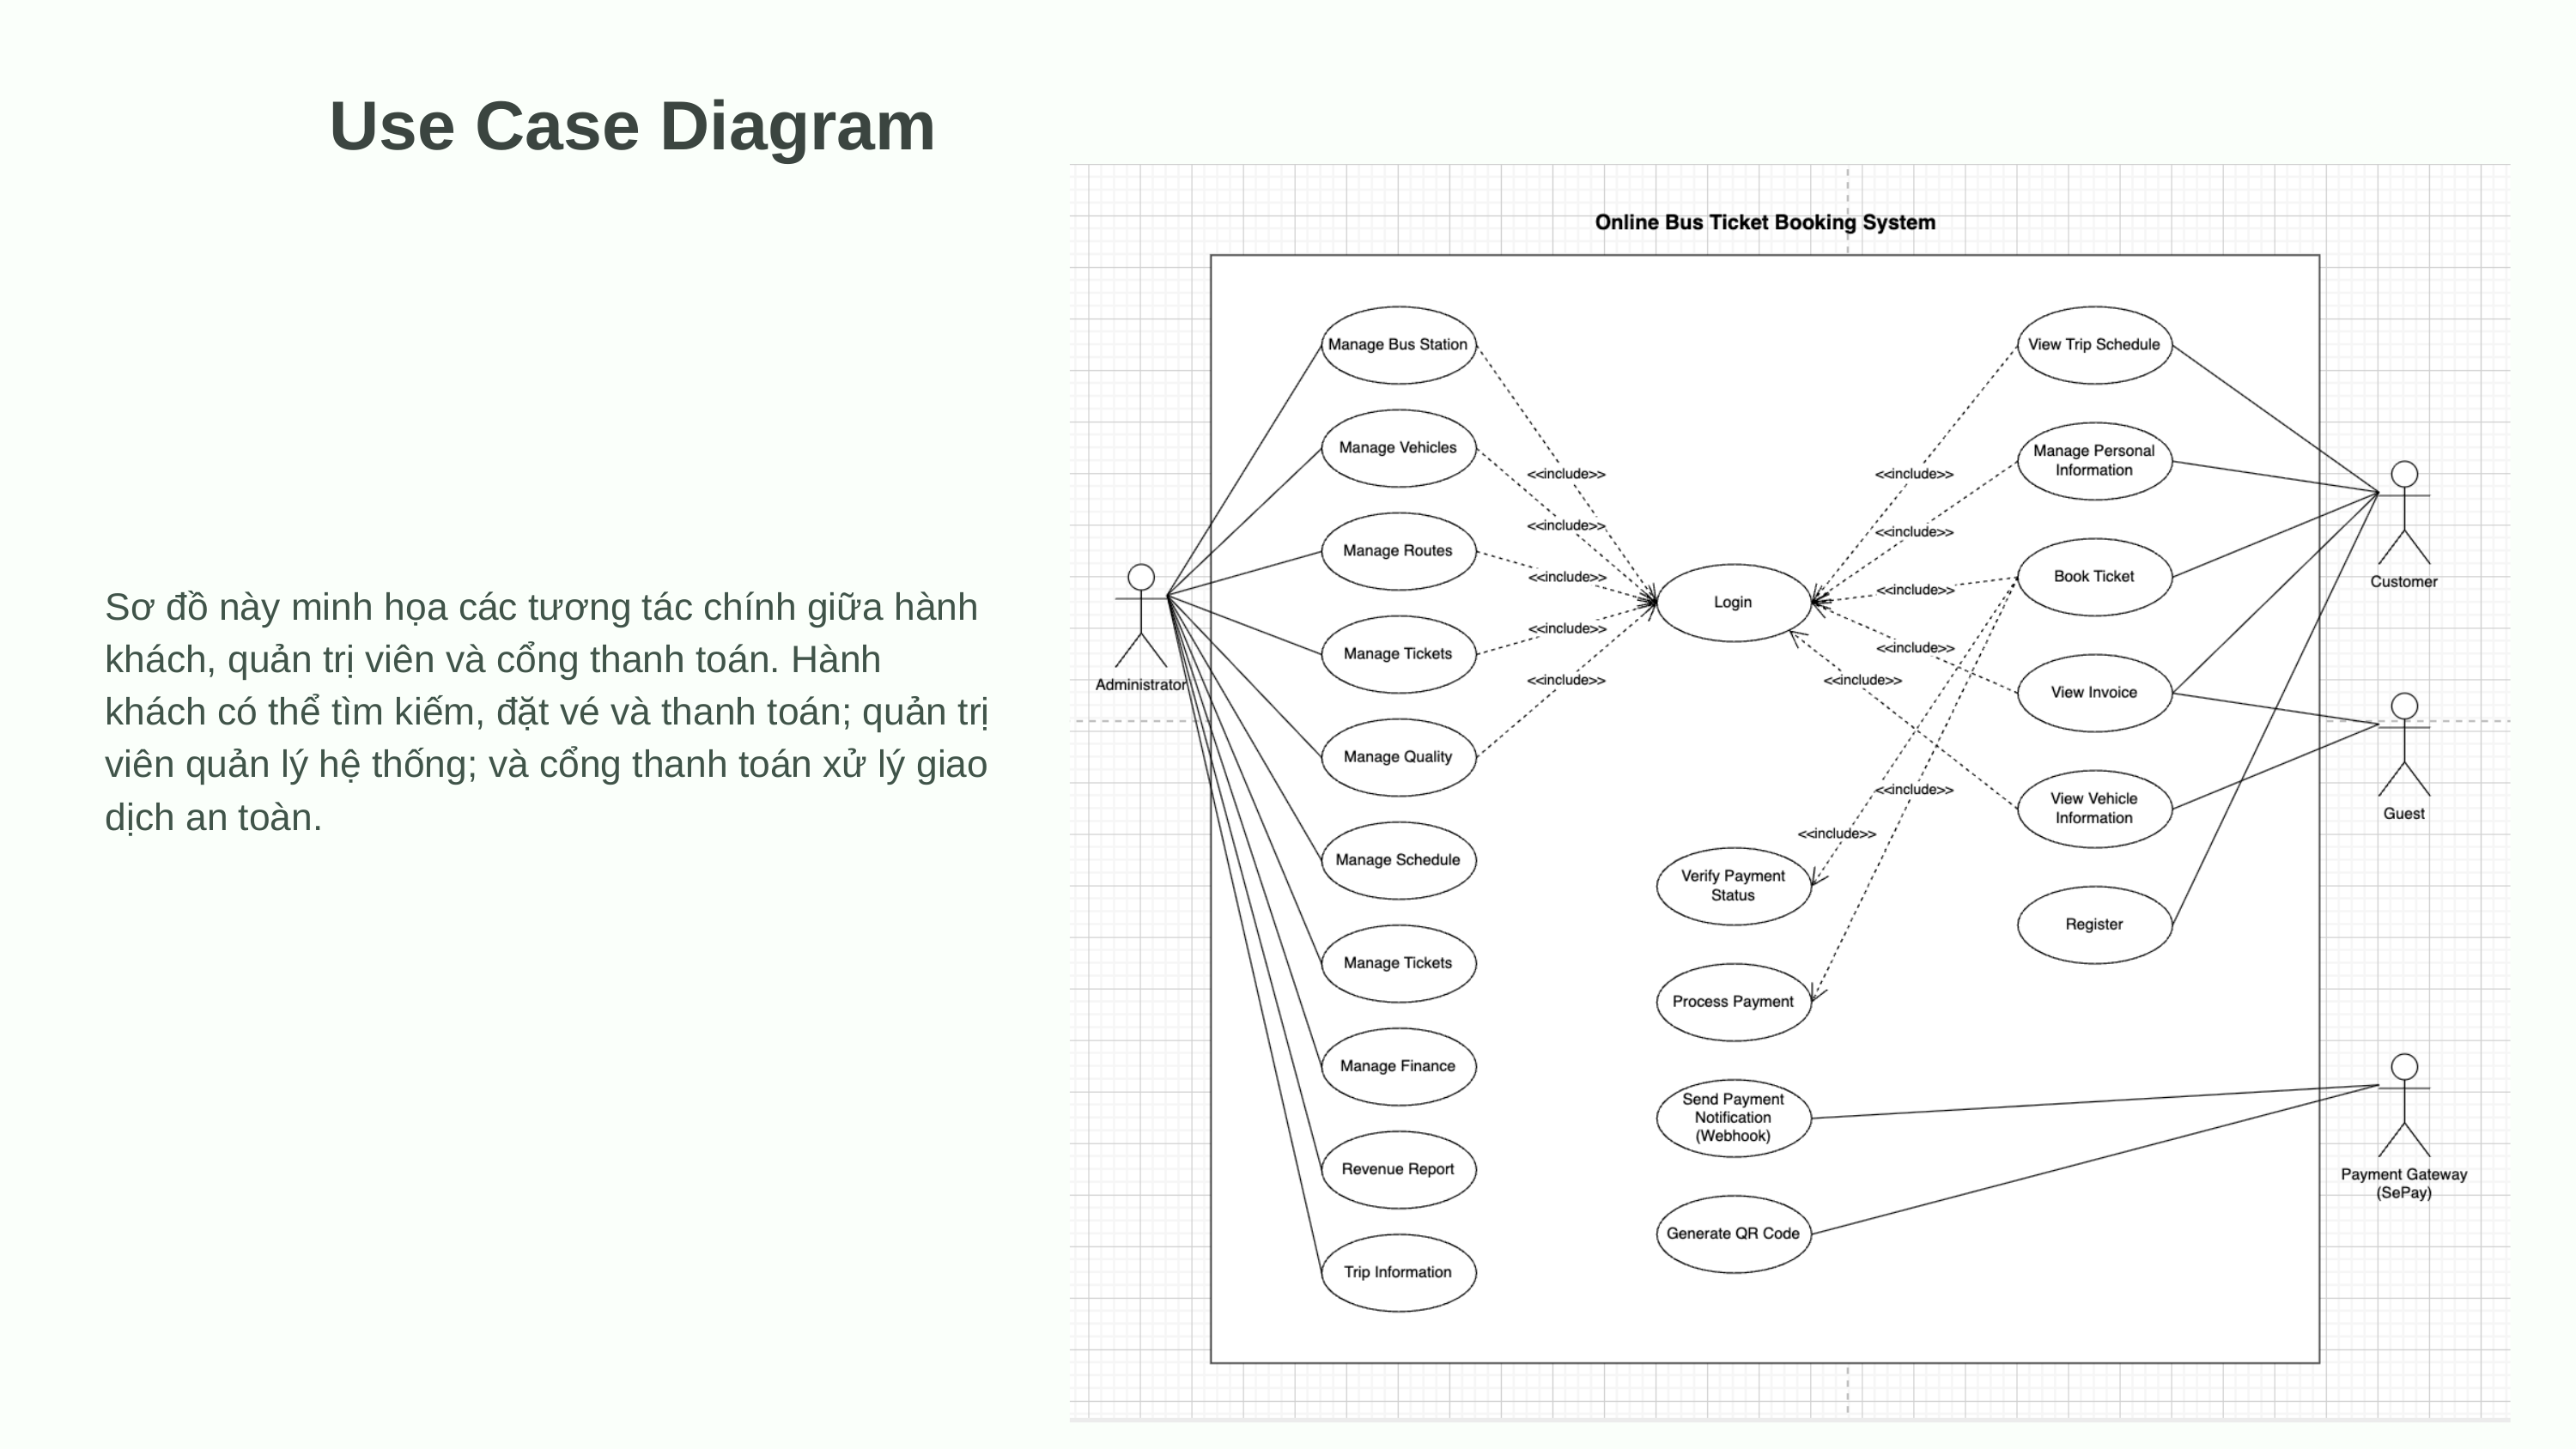

Use Case Diagram

Sơ đồ này minh họa các tương tác chính giữa hành khách, quản trị viên và cổng thanh toán. Hành khách có thể tìm kiếm, đặt vé và thanh toán; quản trị viên quản lý hệ thống; và cổng thanh toán xử lý giao dịch an toàn.